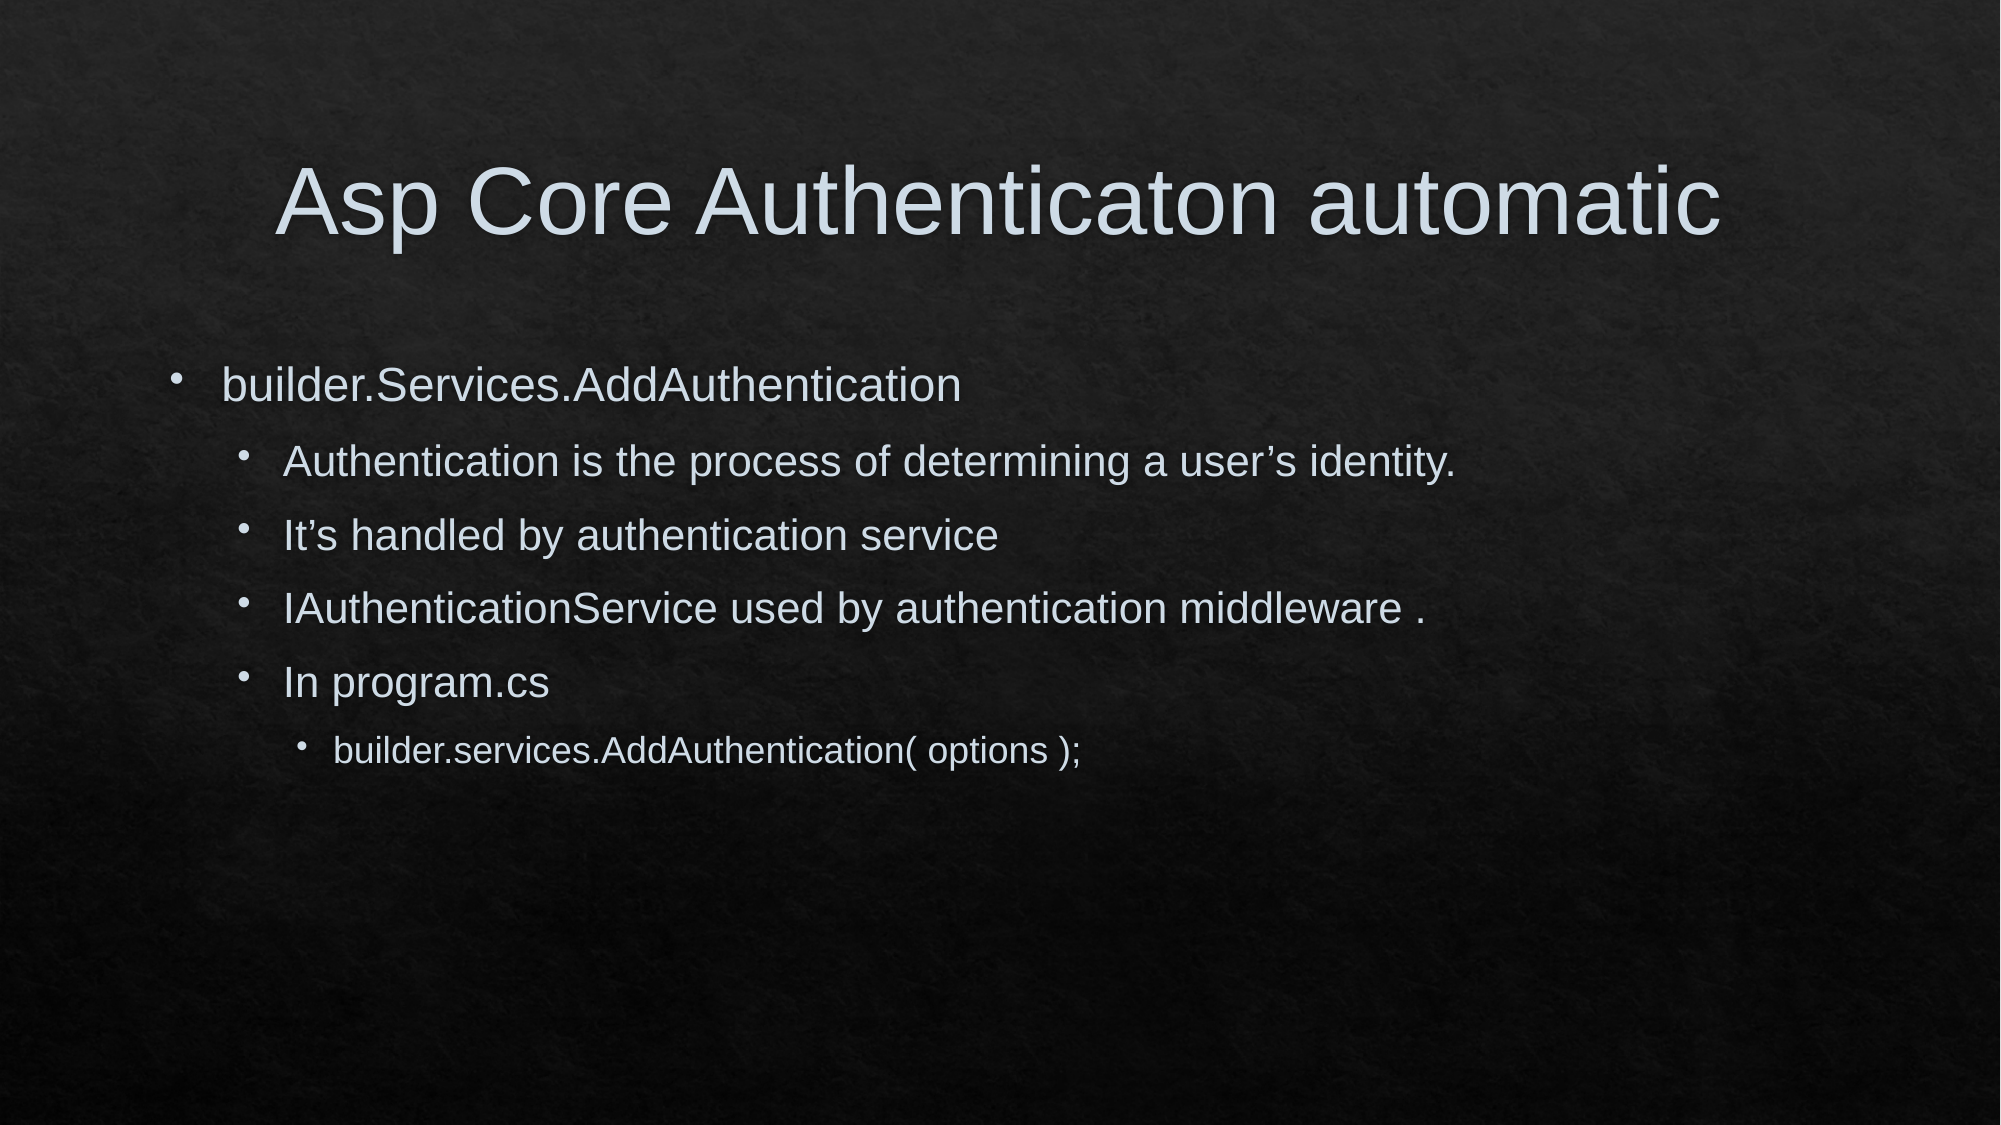

# Asp Core Authenticaton automatic
builder.Services.AddAuthentication
Authentication is the process of determining a user’s identity.
It’s handled by authentication service
IAuthenticationService used by authentication middleware .
In program.cs
builder.services.AddAuthentication( options );